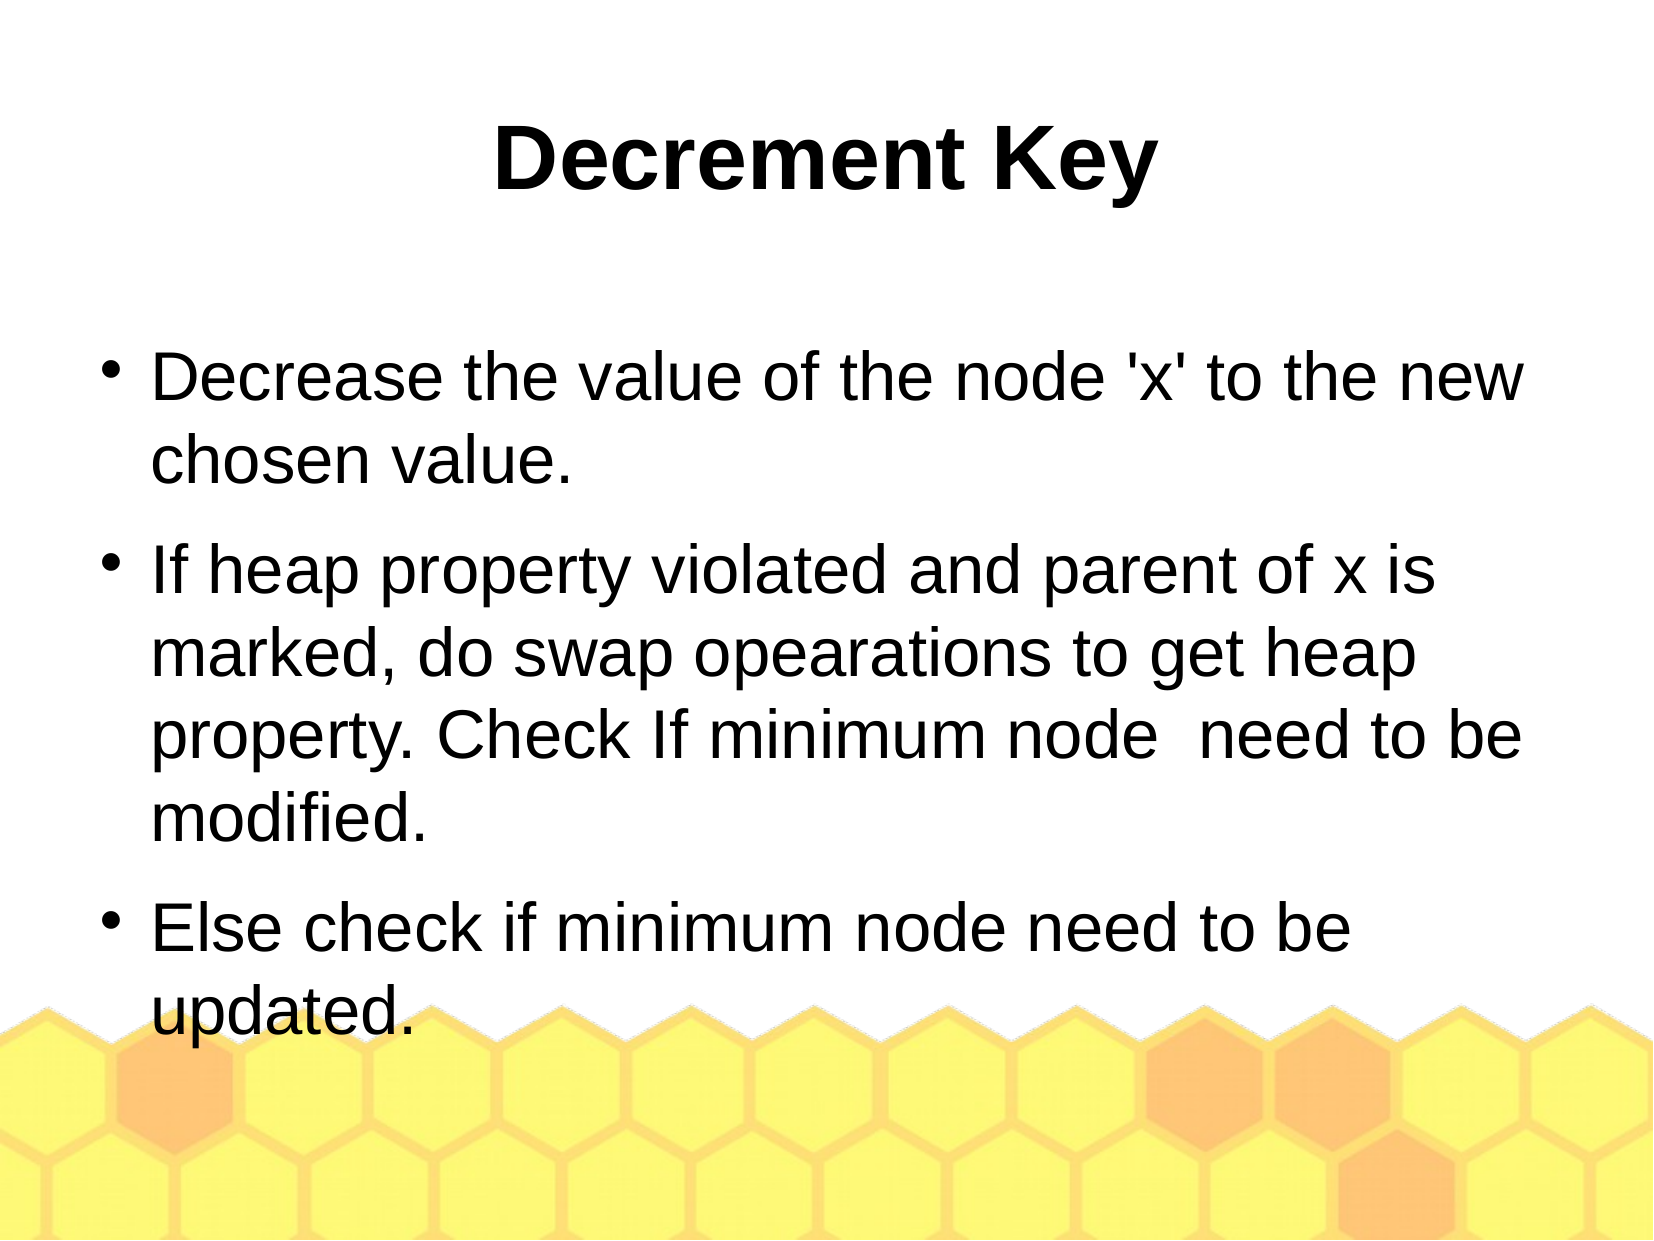

Decrement Key
Decrease the value of the node 'x' to the new chosen value.
If heap property violated and parent of x is marked, do swap opearations to get heap property. Check If minimum node  need to be modified.
Else check if minimum node need to be updated.